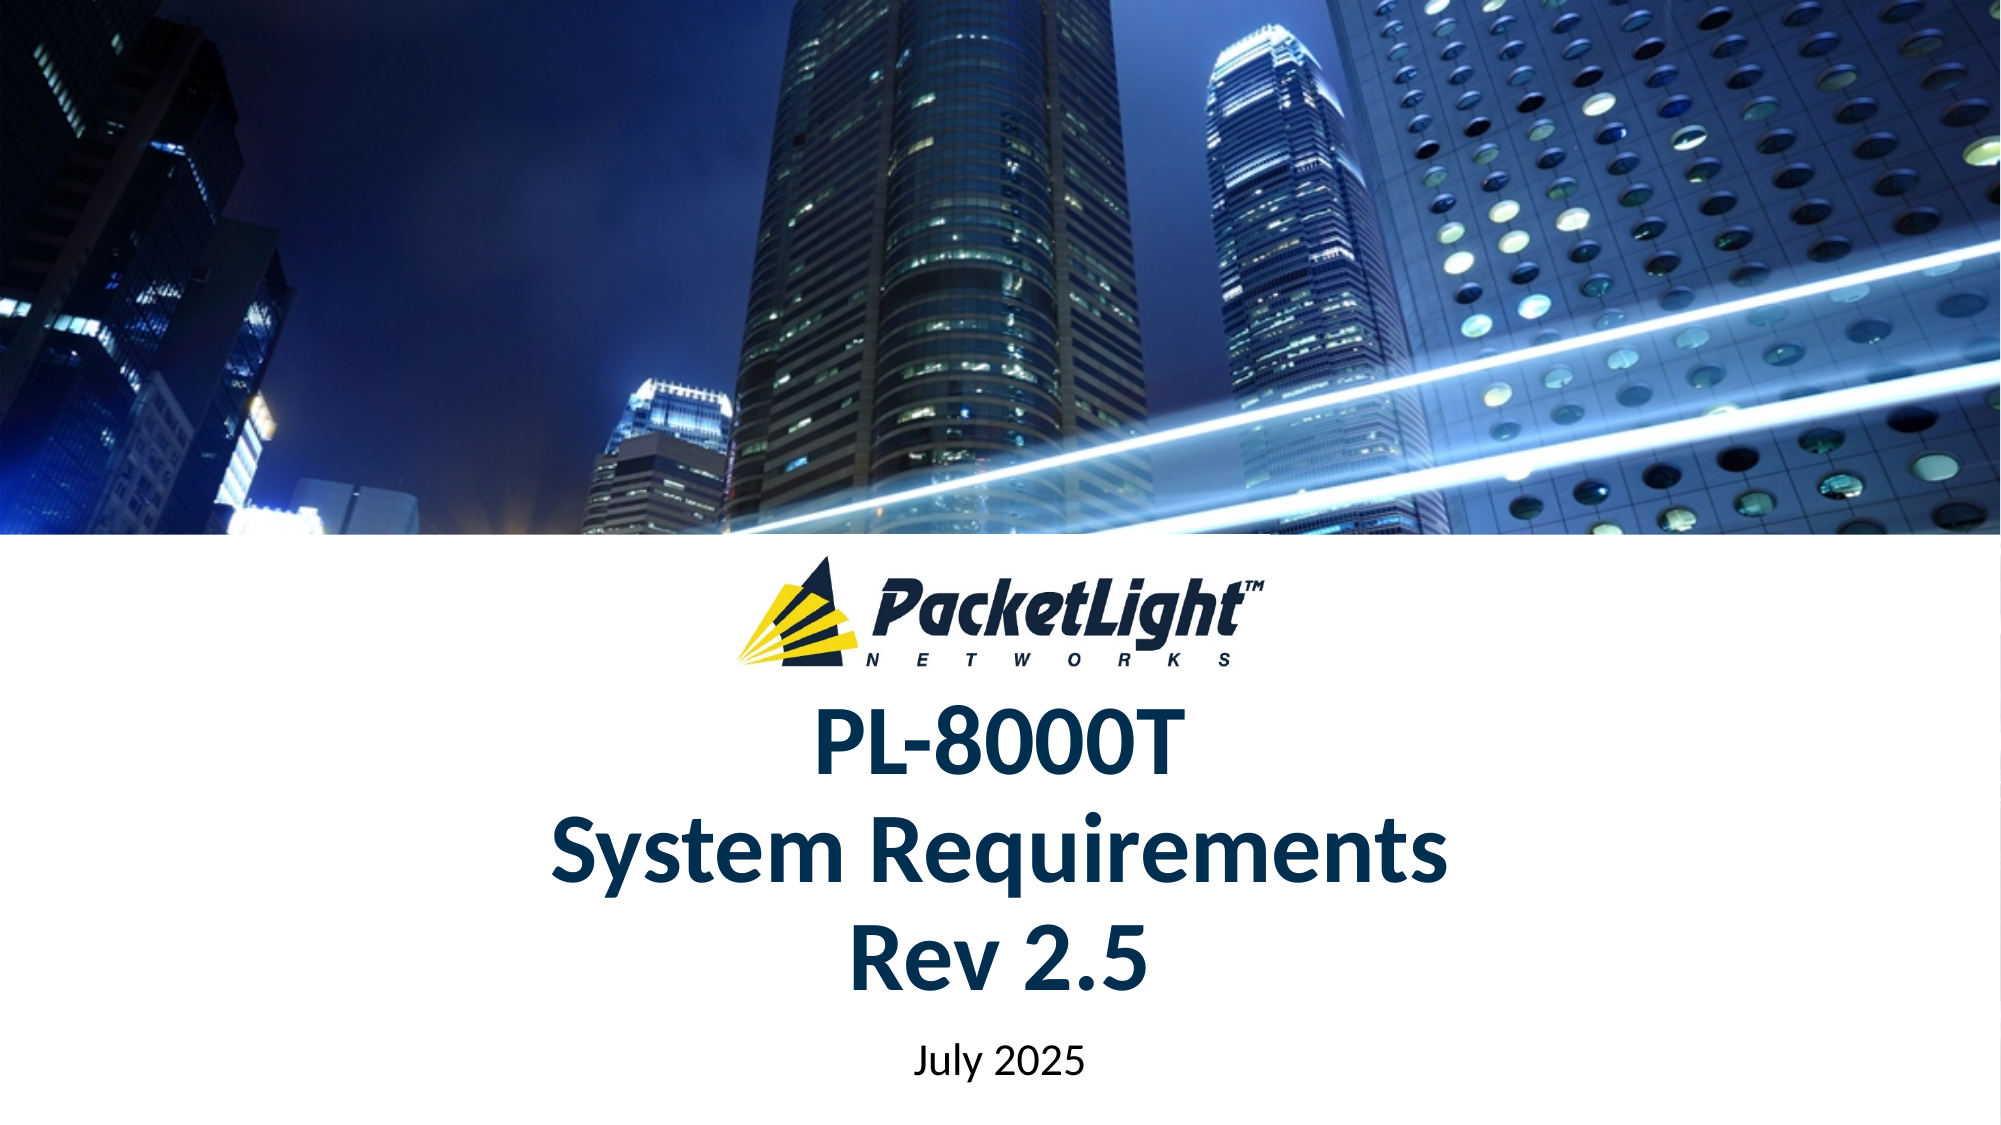

# PL-8000T System Requirements Rev 2.5
July 2025